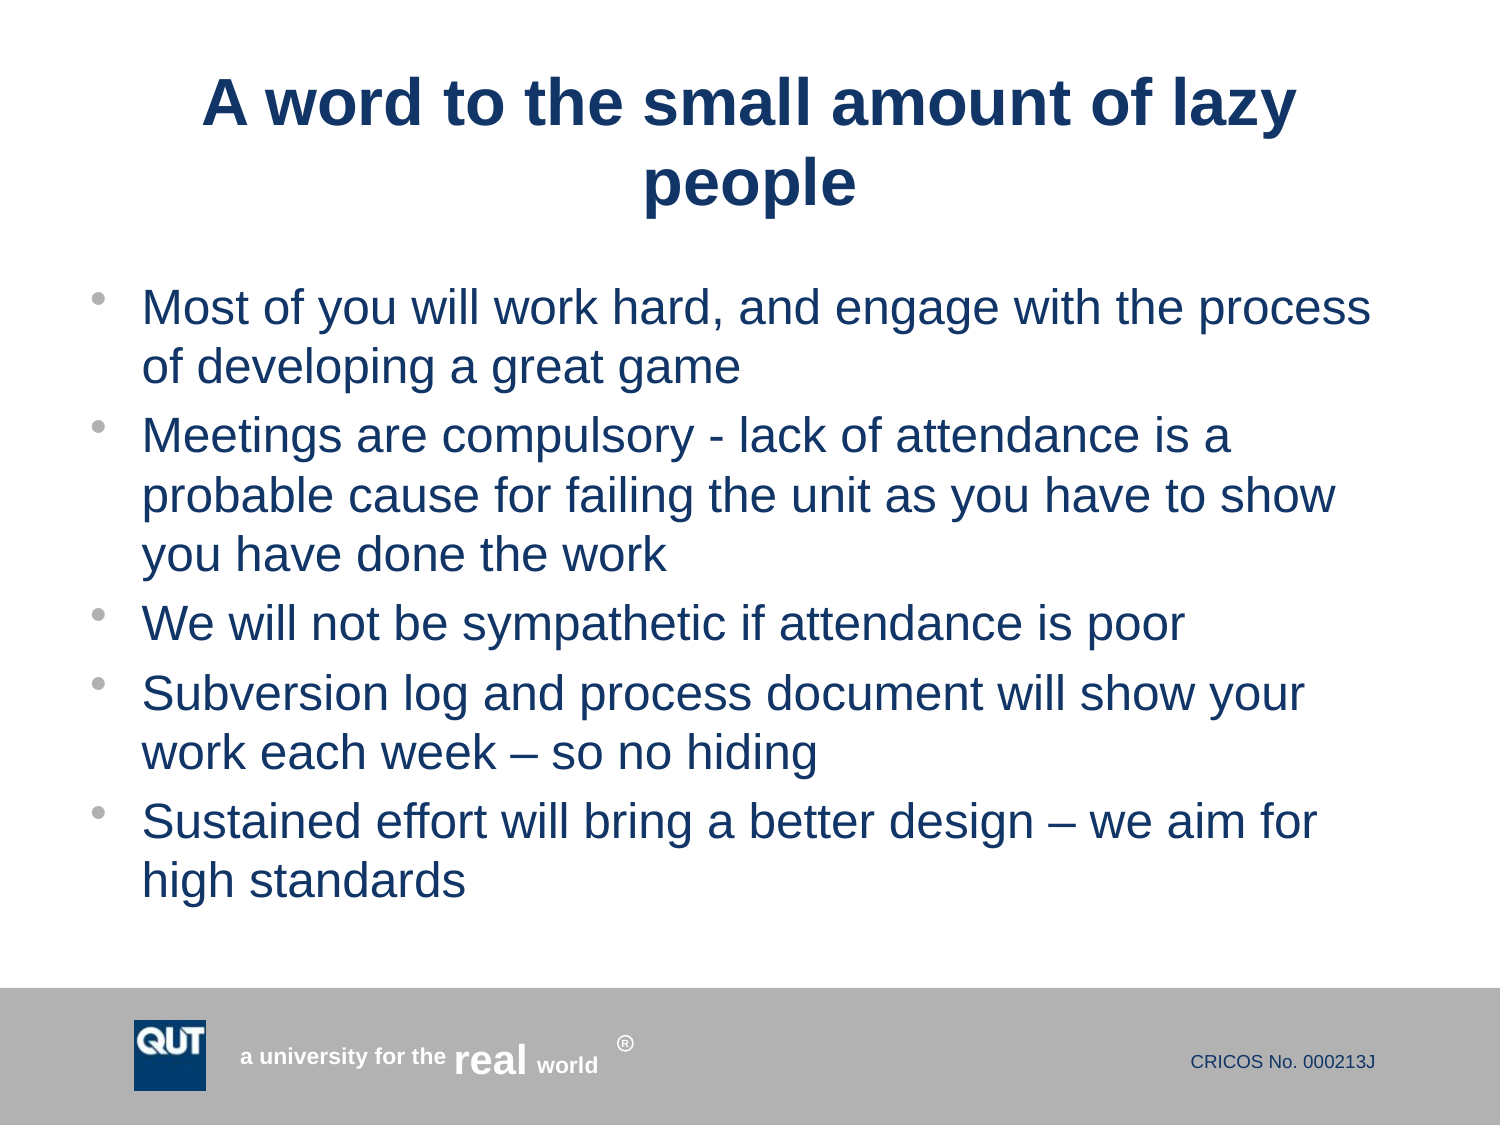

# A word to the small amount of lazy people
Most of you will work hard, and engage with the process of developing a great game
Meetings are compulsory - lack of attendance is a probable cause for failing the unit as you have to show you have done the work
We will not be sympathetic if attendance is poor
Subversion log and process document will show your work each week – so no hiding
Sustained effort will bring a better design – we aim for high standards